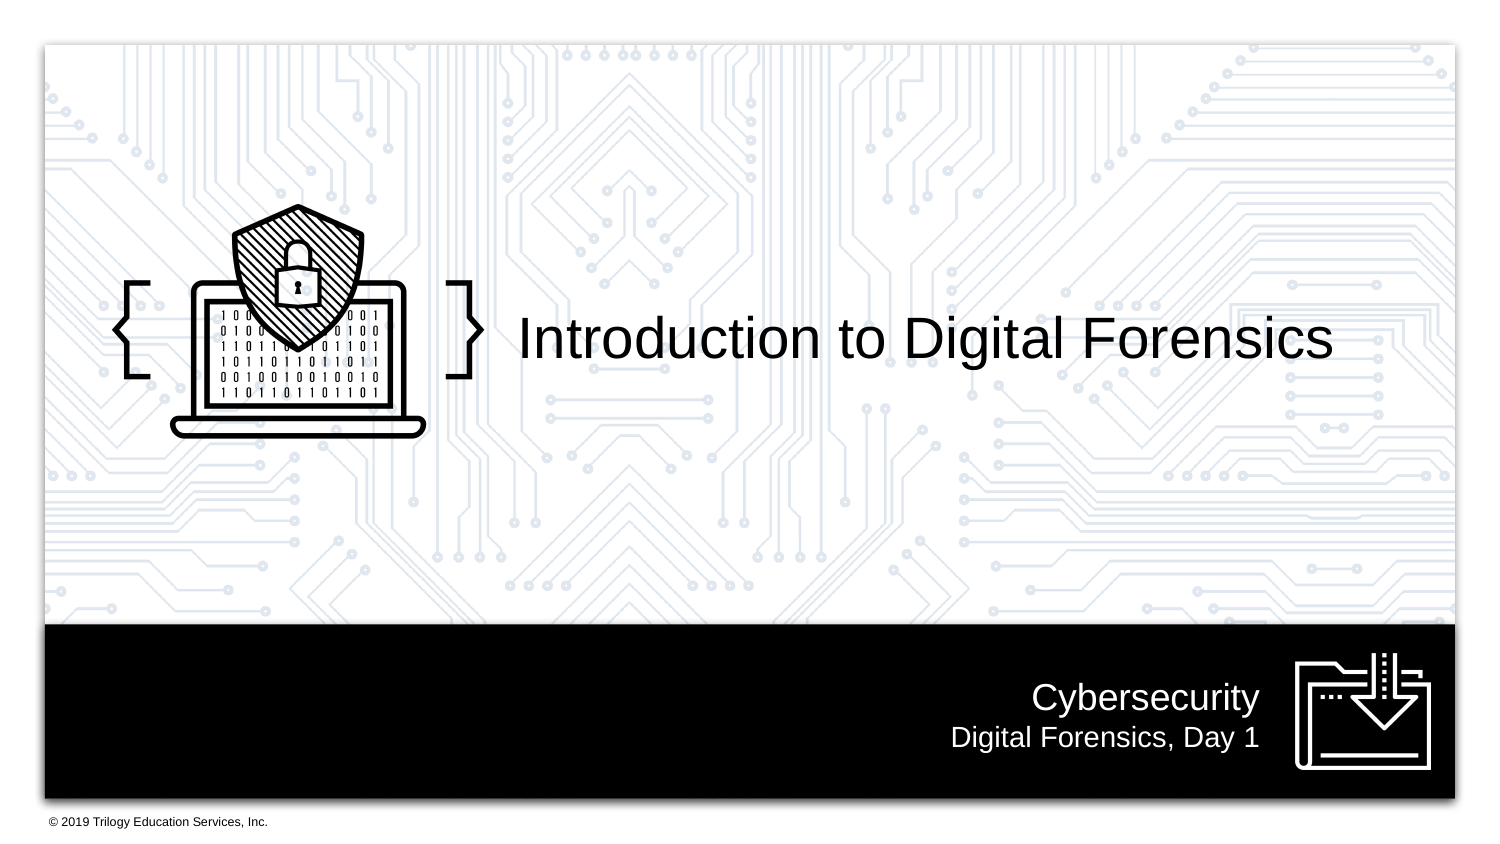

Introduction to Digital Forensics
# Digital Forensics, Day 1